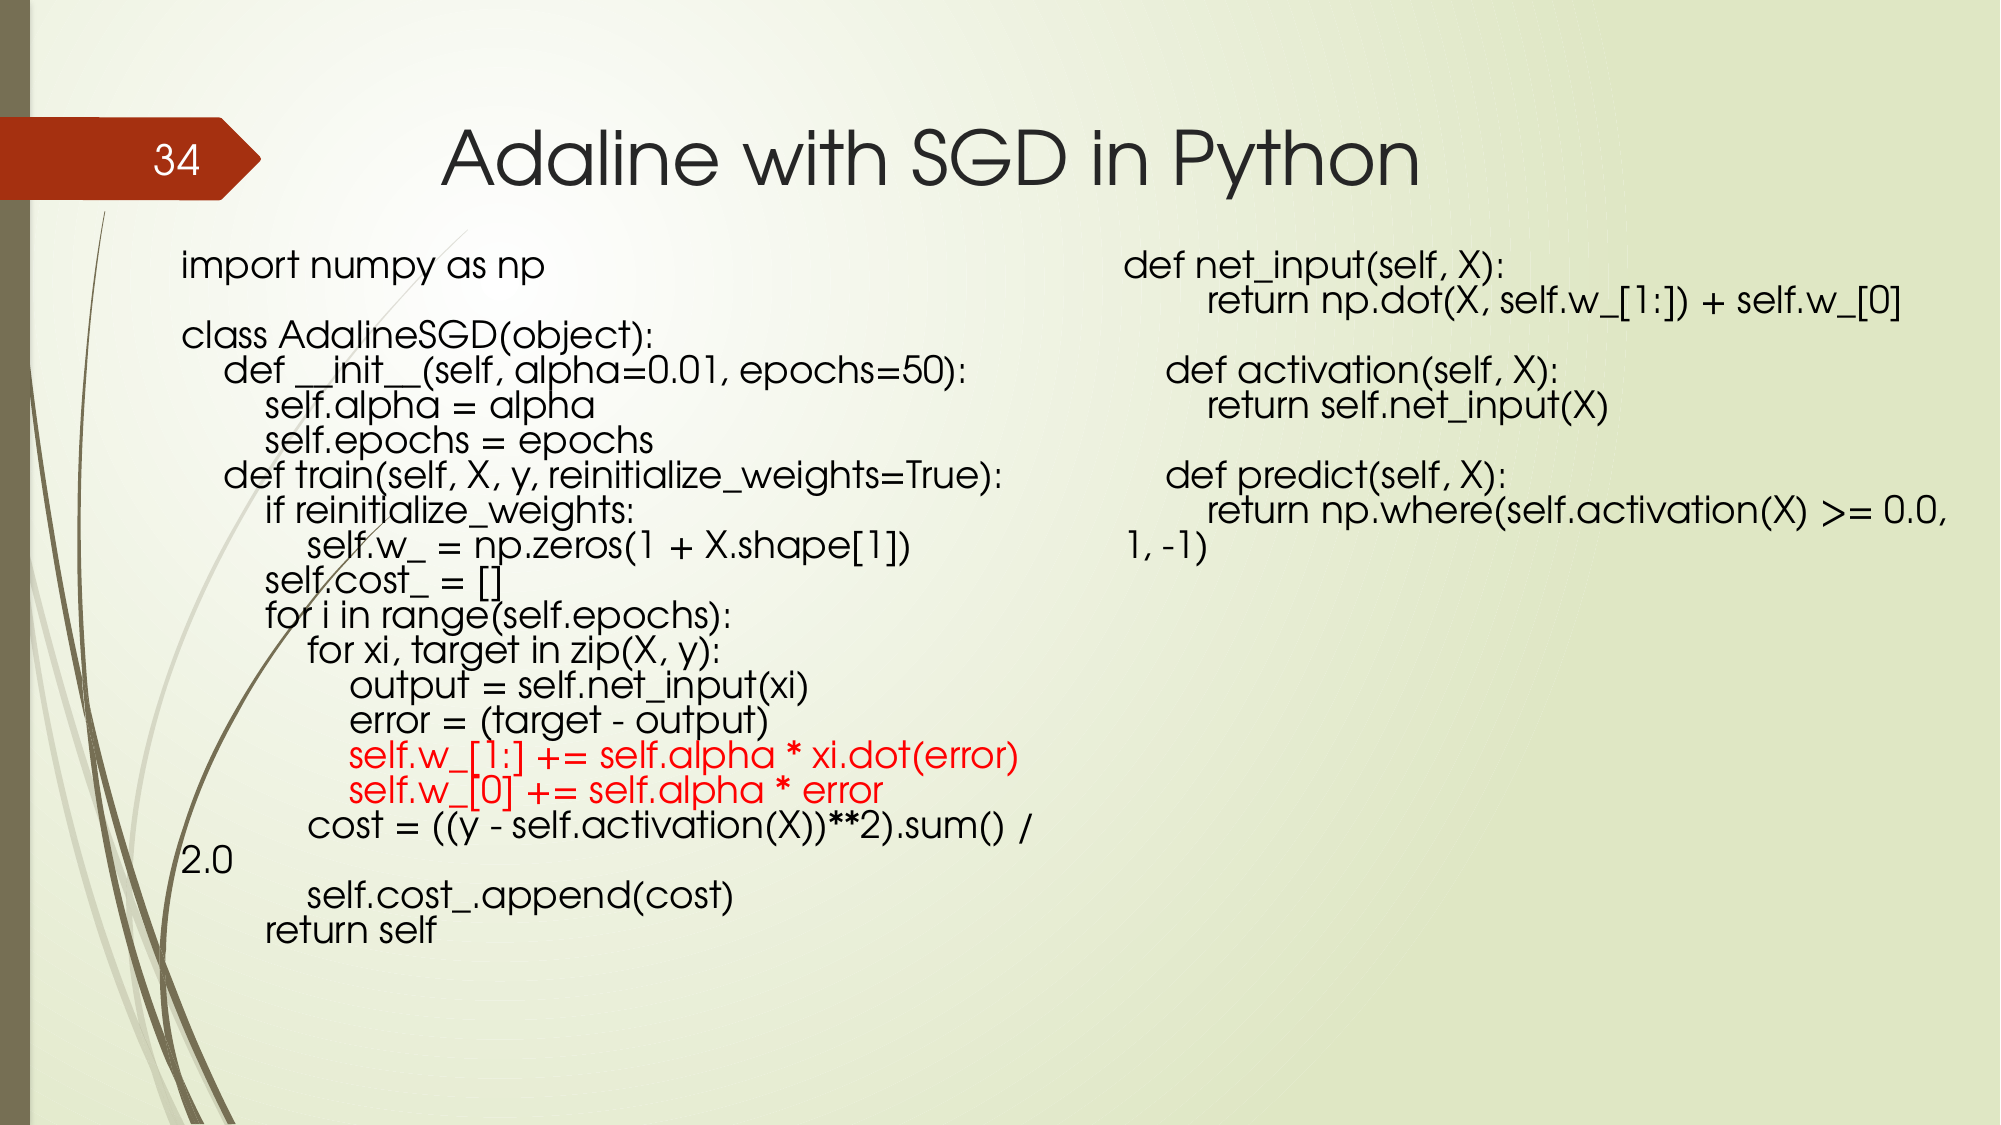

# Adaline with SGD in Python
34
| import numpy as np class AdalineSGD(object): def \_\_init\_\_(self, alpha=0.01, epochs=50): self.alpha = alpha self.epochs = epochs def train(self, X, y, reinitialize\_weights=True): if reinitialize\_weights: self.w\_ = np.zeros(1 + X.shape[1]) self.cost\_ = [] for i in range(self.epochs): for xi, target in zip(X, y): output = self.net\_input(xi) error = (target - output) self.w\_[1:] += self.alpha \* xi.dot(error) self.w\_[0] += self.alpha \* error cost = ((y - self.activation(X))\*\*2).sum() / 2.0 self.cost\_.append(cost) return self | def net\_input(self, X): return np.dot(X, self.w\_[1:]) + self.w\_[0] def activation(self, X): return self.net\_input(X) def predict(self, X): return np.where(self.activation(X) >= 0.0, 1, -1) |
| --- | --- |